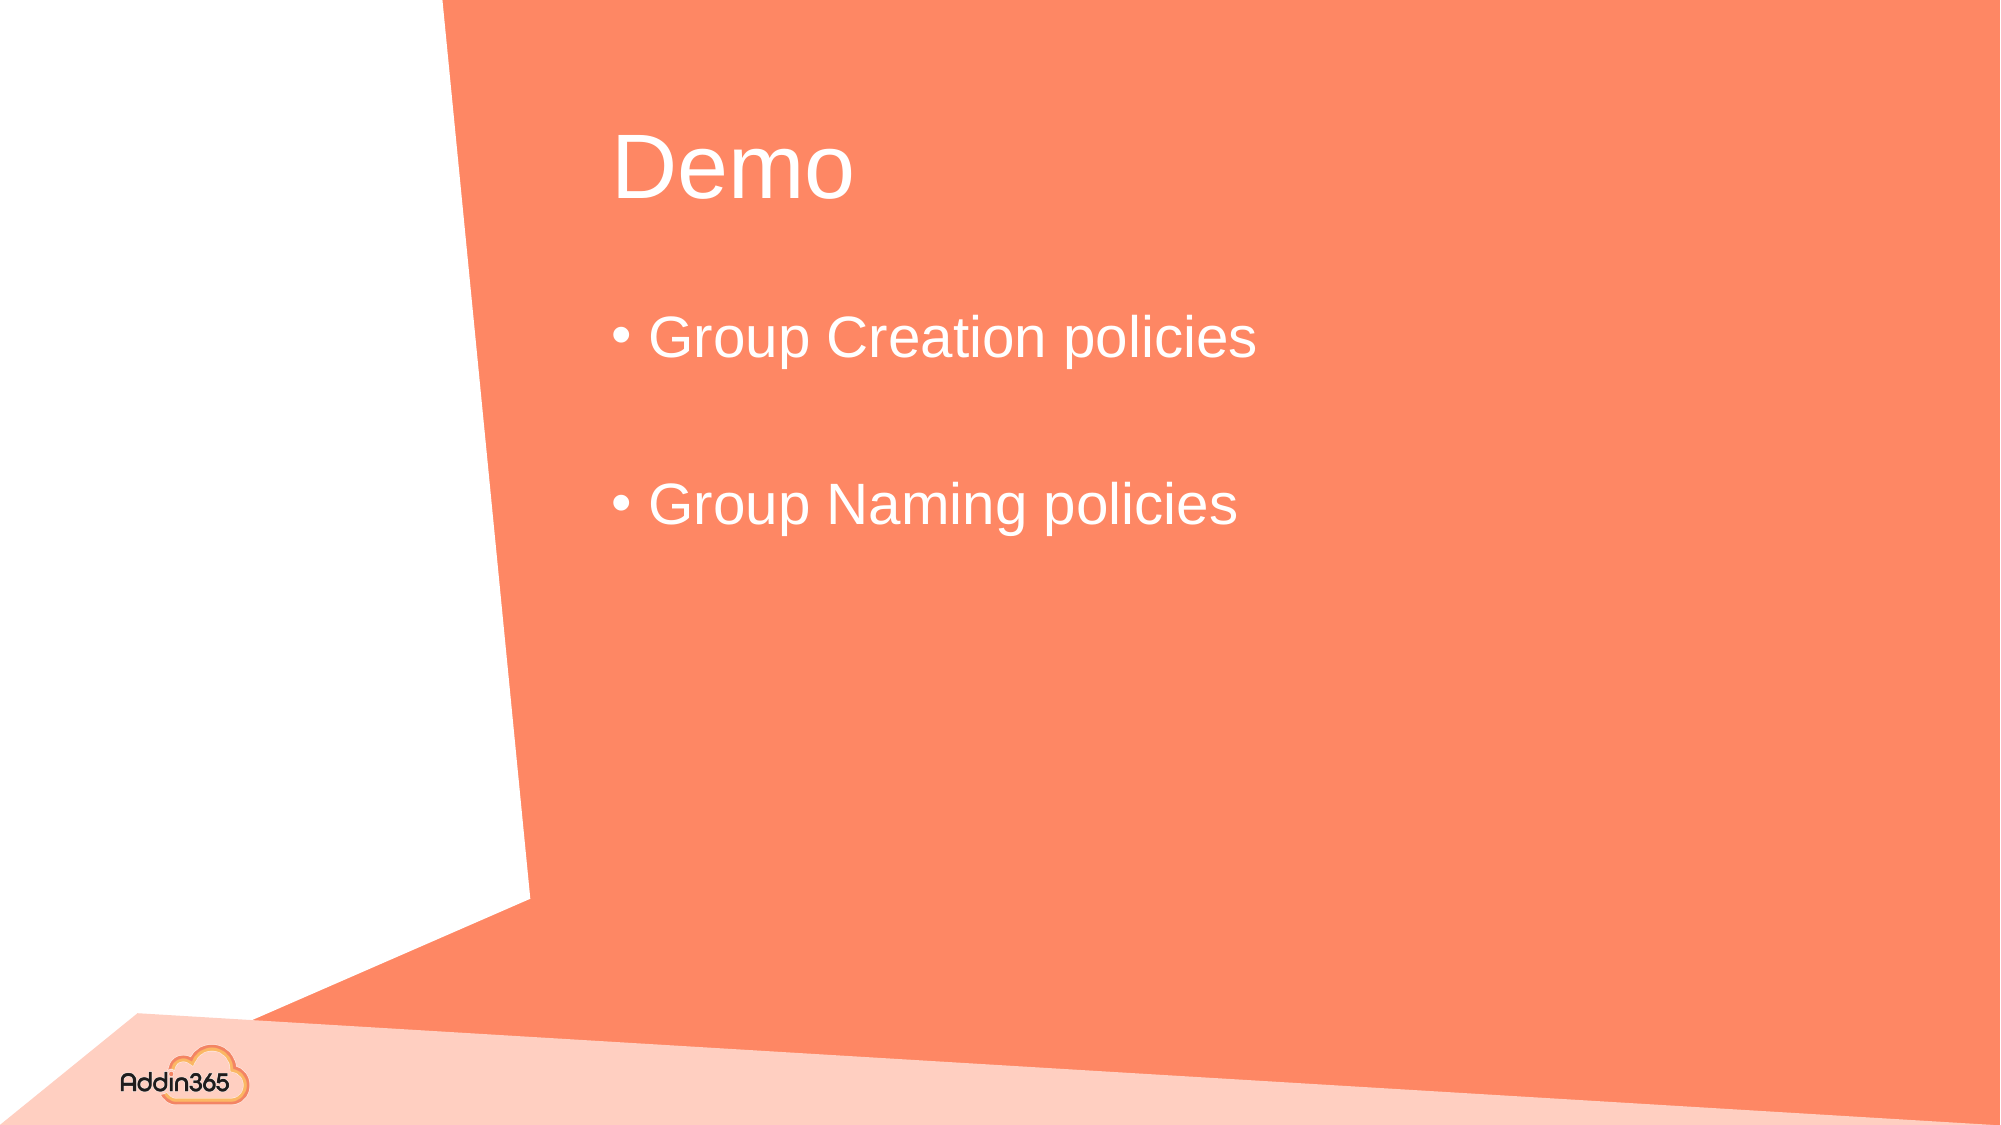

# Demo
Group Creation policies

Group Naming policies